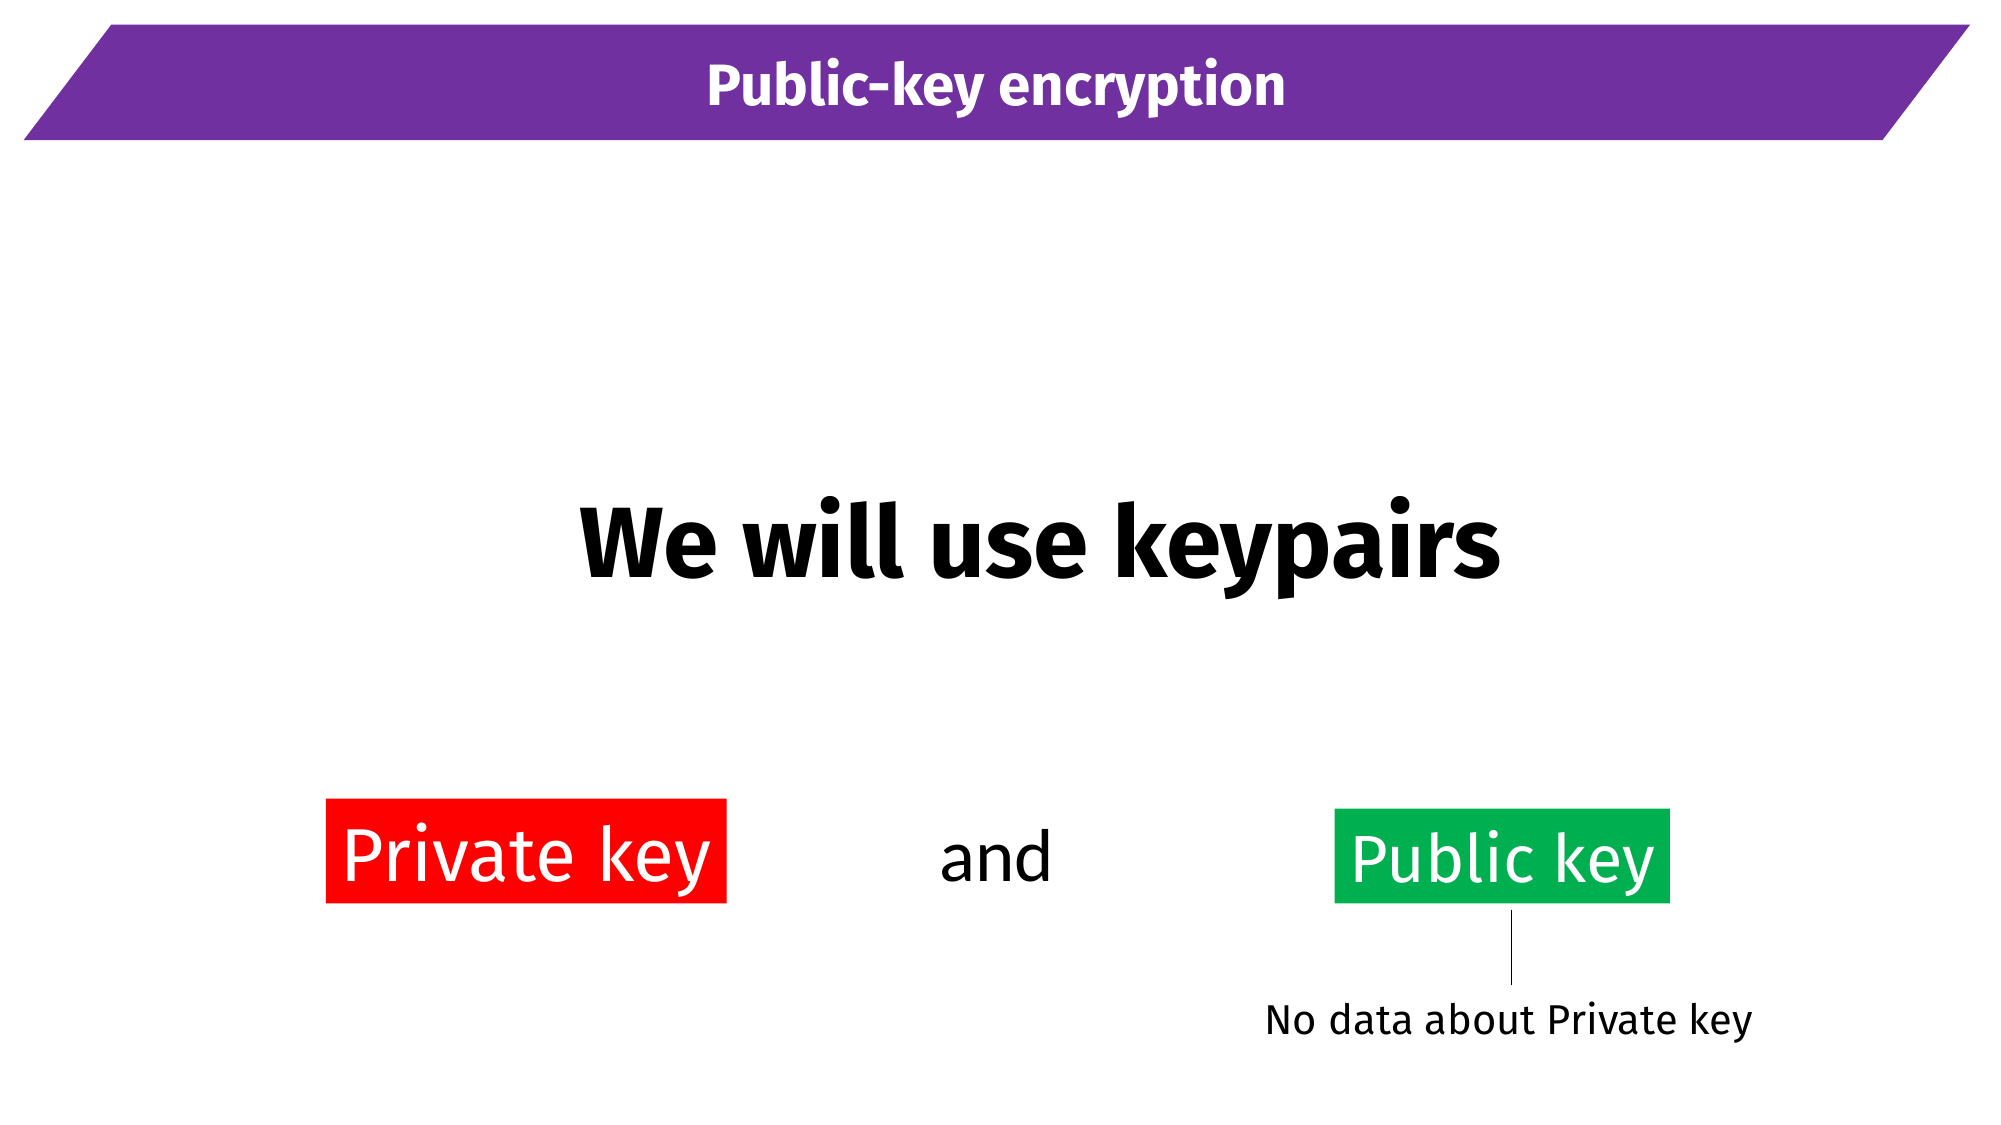

Public-key encryption
We will use keypairs
Private key
and
Public key
No data about Private key